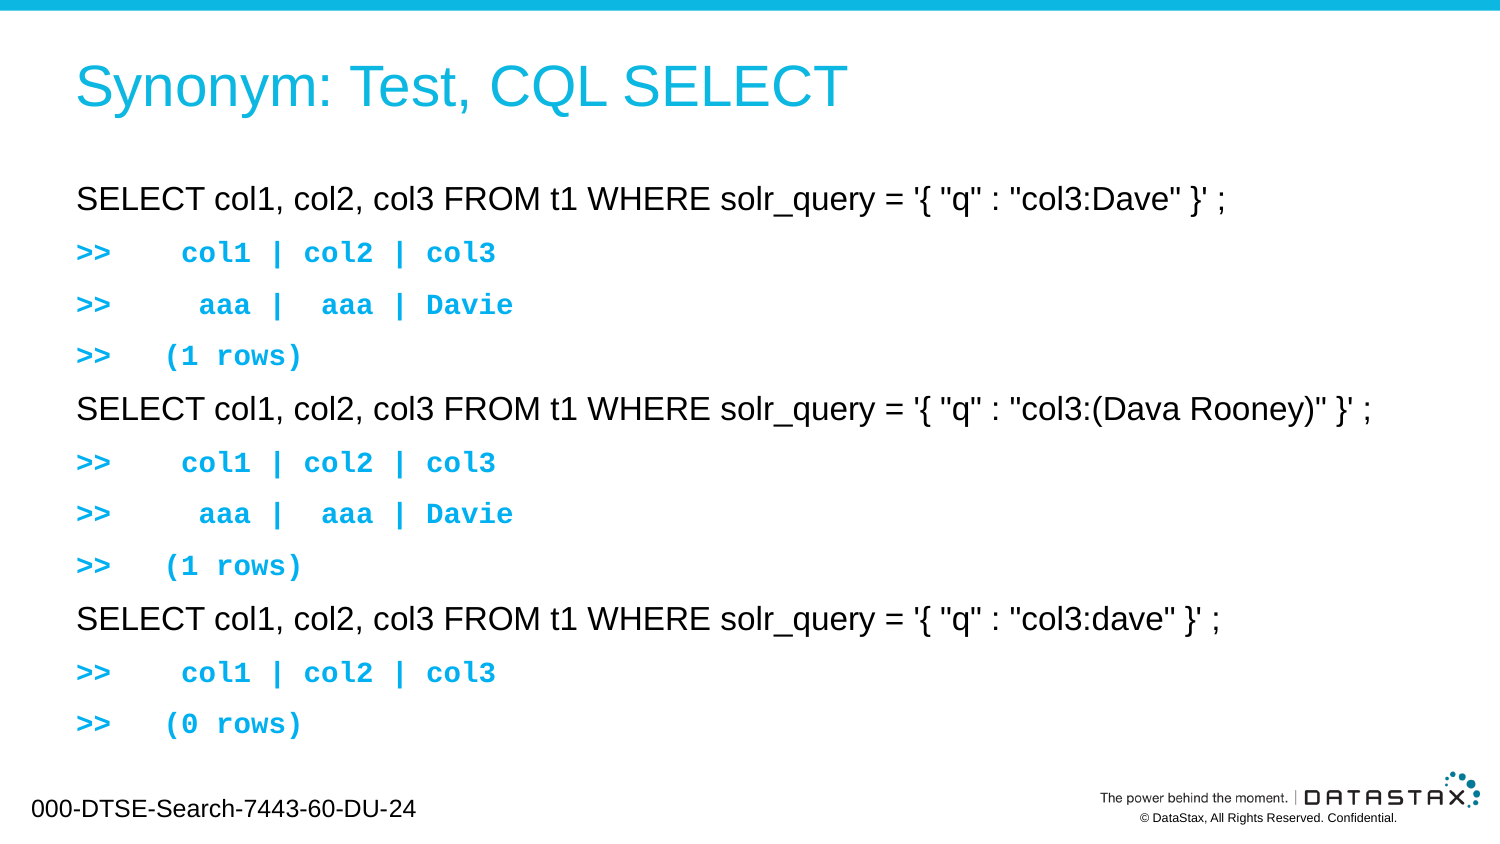

# Synonym: Test, CQL SELECT
SELECT col1, col2, col3 FROM t1 WHERE solr_query = '{ "q" : "col3:Dave" }' ;
>>    col1 | col2 | col3
>>     aaa |  aaa | Davie
>>   (1 rows)
SELECT col1, col2, col3 FROM t1 WHERE solr_query = '{ "q" : "col3:(Dava Rooney)" }' ;
>>    col1 | col2 | col3
>>     aaa |  aaa | Davie
>>   (1 rows)
SELECT col1, col2, col3 FROM t1 WHERE solr_query = '{ "q" : "col3:dave" }' ;
>>    col1 | col2 | col3
>>   (0 rows)
000-DTSE-Search-7443-60-DU-24
© DataStax, All Rights Reserved. Confidential.